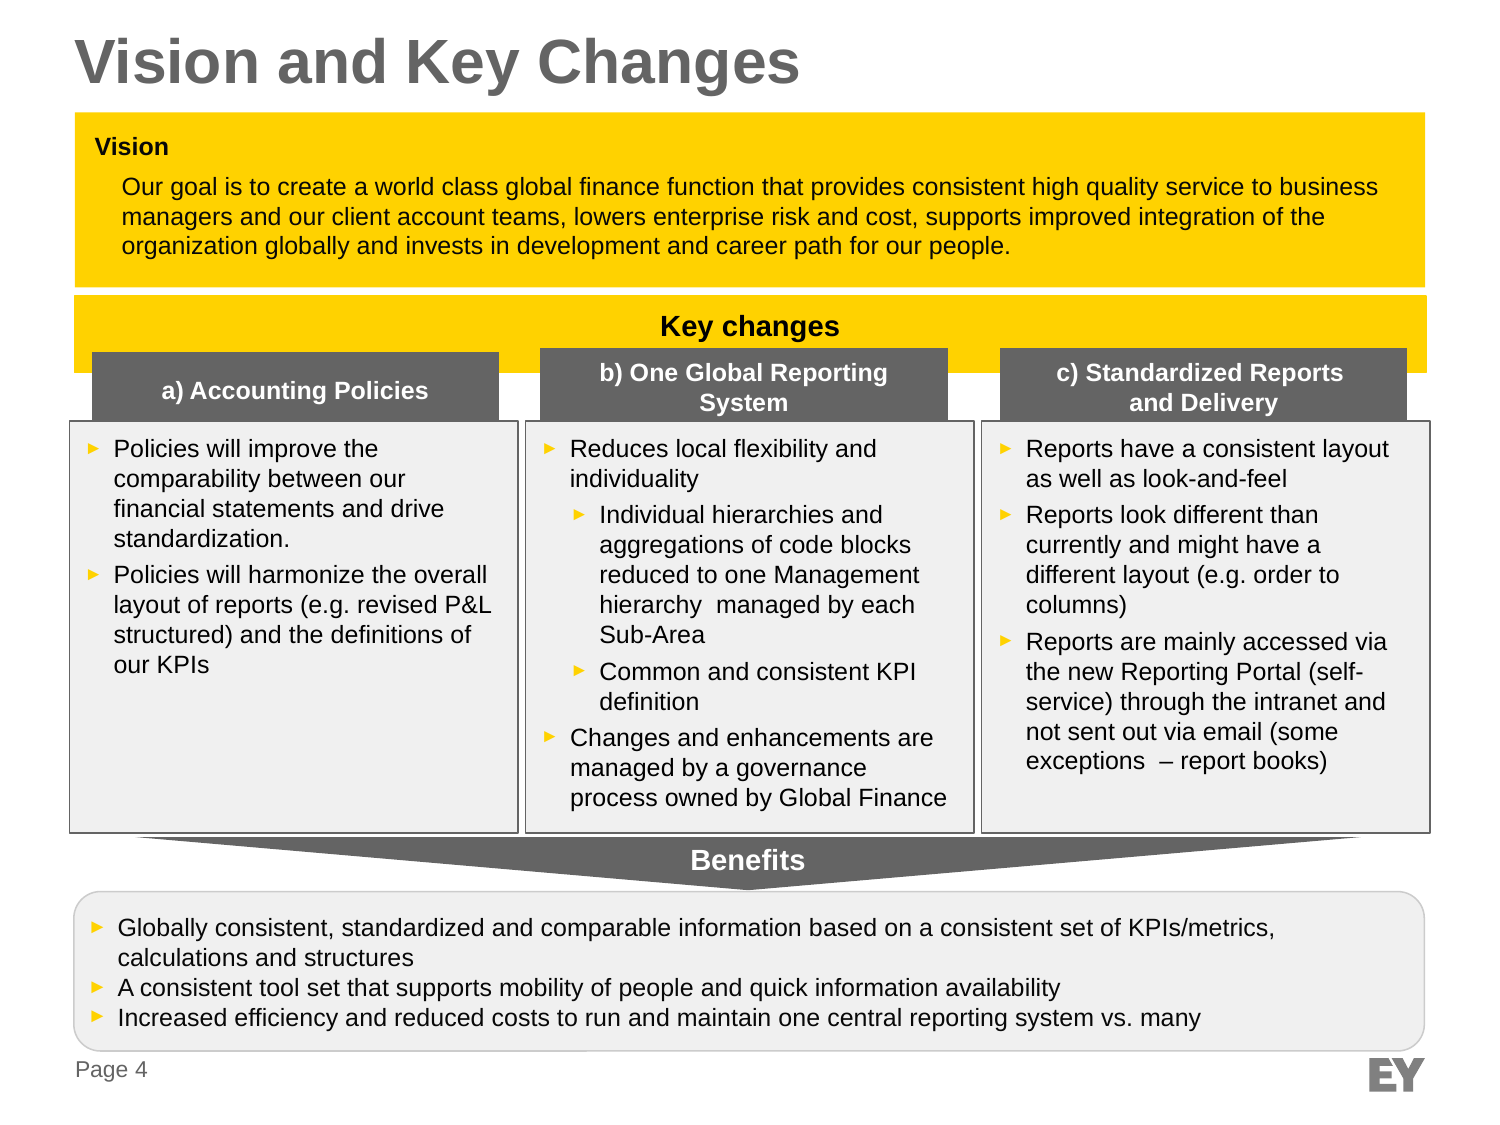

# Vision and Key Changes
Vision
Our goal is to create a world class global finance function that provides consistent high quality service to business managers and our client account teams, lowers enterprise risk and cost, supports improved integration of the organization globally and invests in development and career path for our people.
Key changes
b) One Global Reporting System
c) Standardized Reports
and Delivery
a) Accounting Policies
Policies will improve the comparability between our financial statements and drive standardization.
Policies will harmonize the overall layout of reports (e.g. revised P&L structured) and the definitions of our KPIs
Reduces local flexibility and individuality
Individual hierarchies and aggregations of code blocks reduced to one Management hierarchy  managed by each Sub-Area
Common and consistent KPI definition
Changes and enhancements are managed by a governance process owned by Global Finance
Reports have a consistent layout as well as look-and-feel
Reports look different than currently and might have a different layout (e.g. order to columns)
Reports are mainly accessed via the new Reporting Portal (self-service) through the intranet and not sent out via email (some exceptions  – report books)
Benefits
Globally consistent, standardized and comparable information based on a consistent set of KPIs/metrics, calculations and structures
A consistent tool set that supports mobility of people and quick information availability
Increased efficiency and reduced costs to run and maintain one central reporting system vs. many